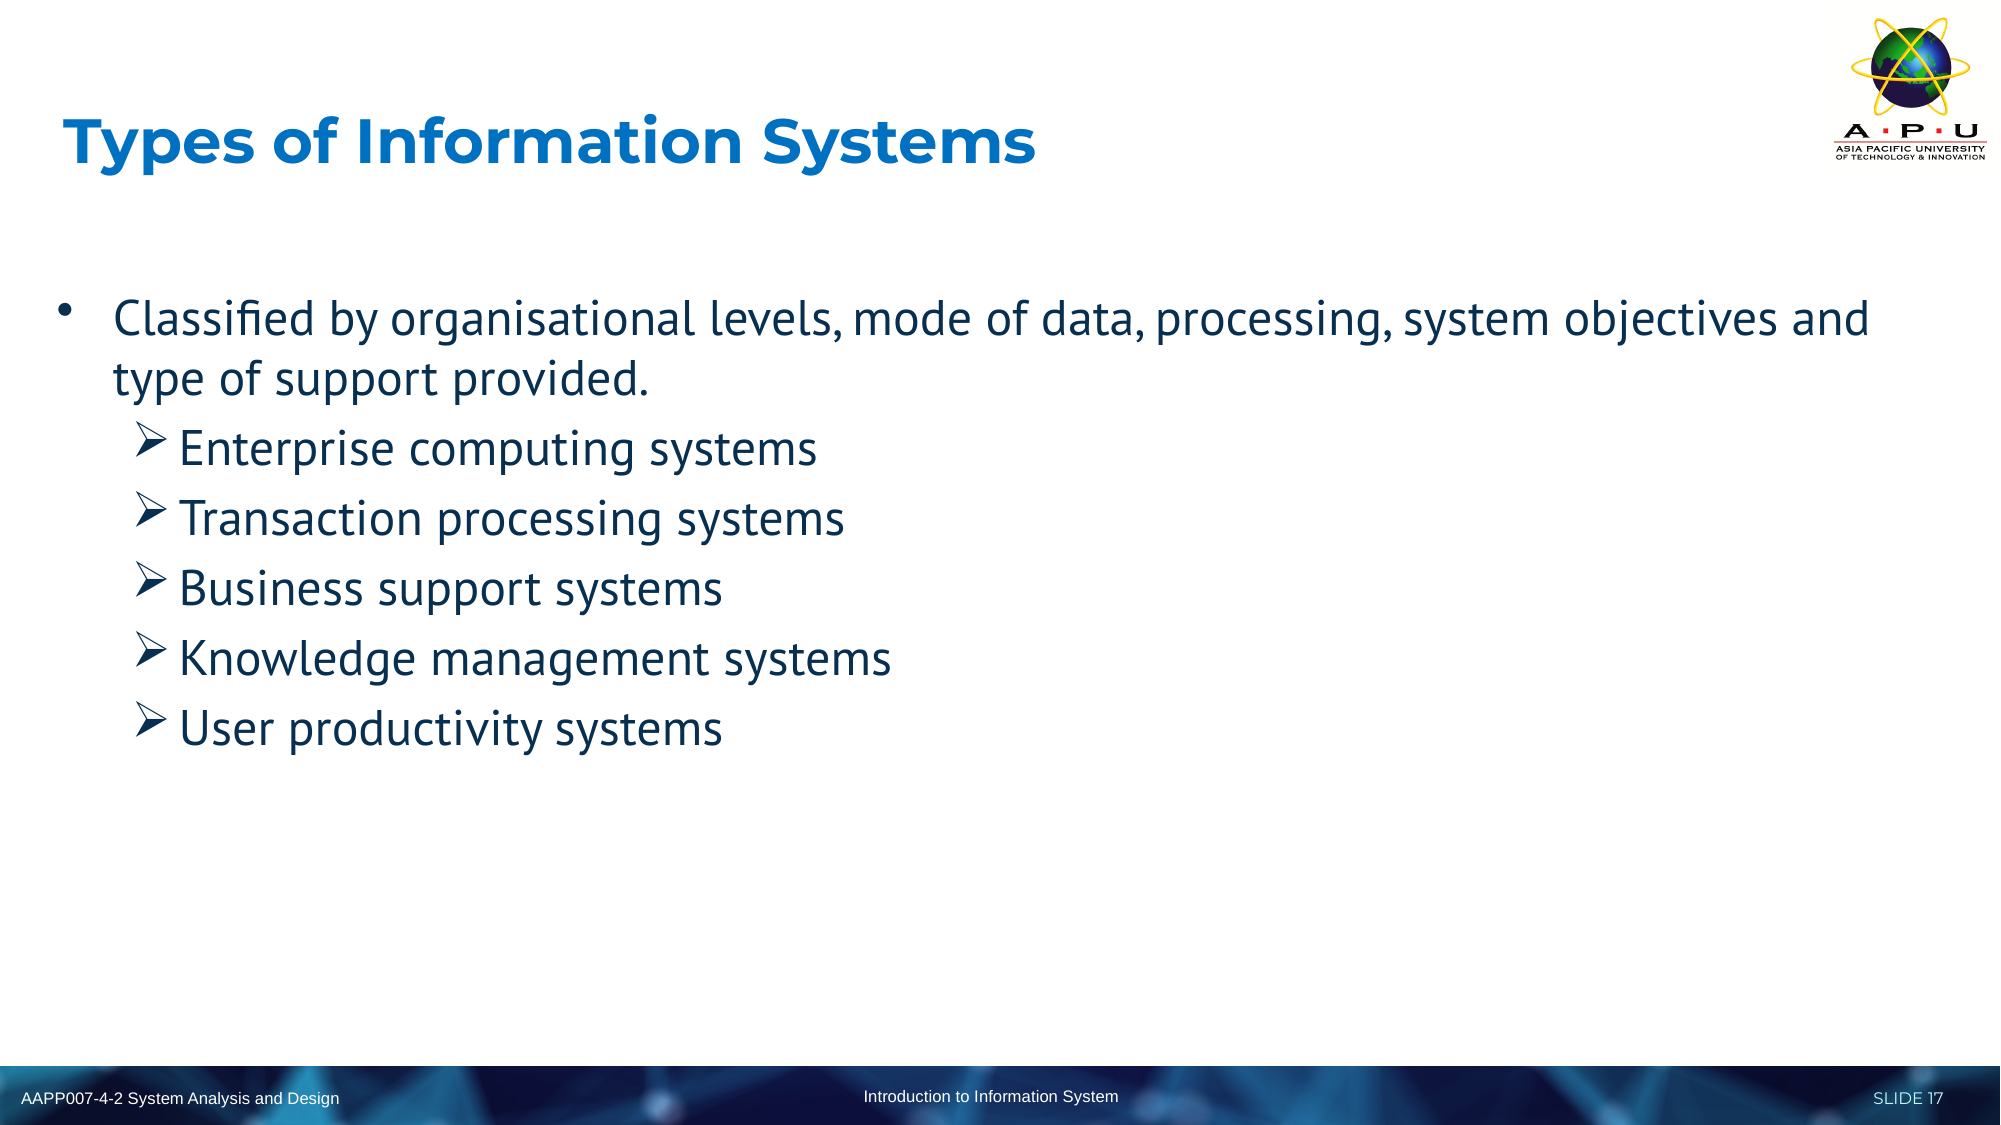

# Types of Information Systems
Classified by organisational levels, mode of data, processing, system objectives and type of support provided.
Enterprise computing systems
Transaction processing systems
Business support systems
Knowledge management systems
User productivity systems